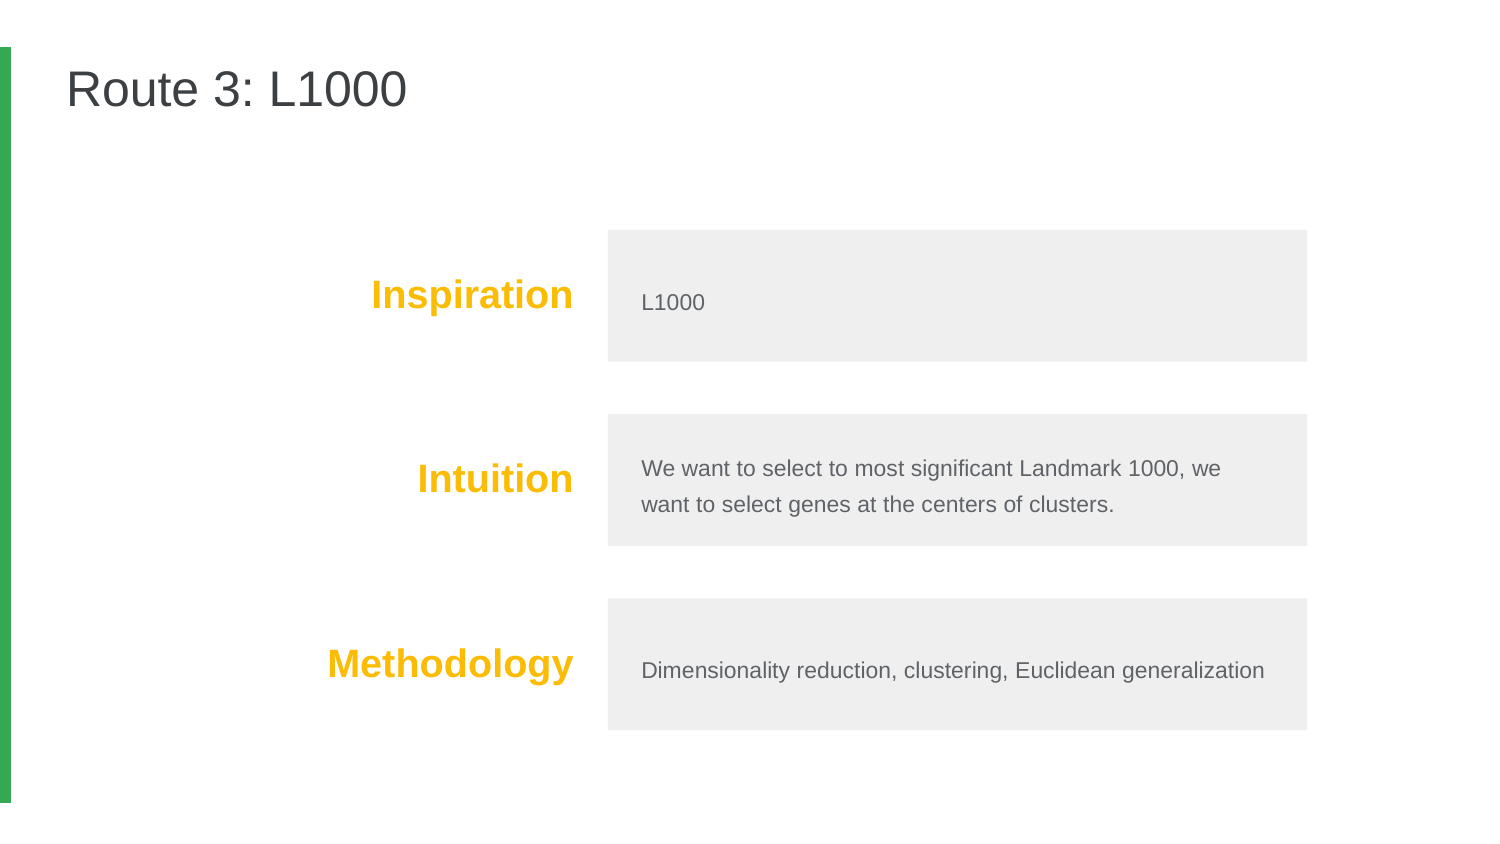

# Route 3: L1000

L1000
Inspiration

We want to select to most significant Landmark 1000, we want to select genes at the centers of clusters.

Intuition

Dimensionality reduction, clustering, Euclidean generalization
Methodology